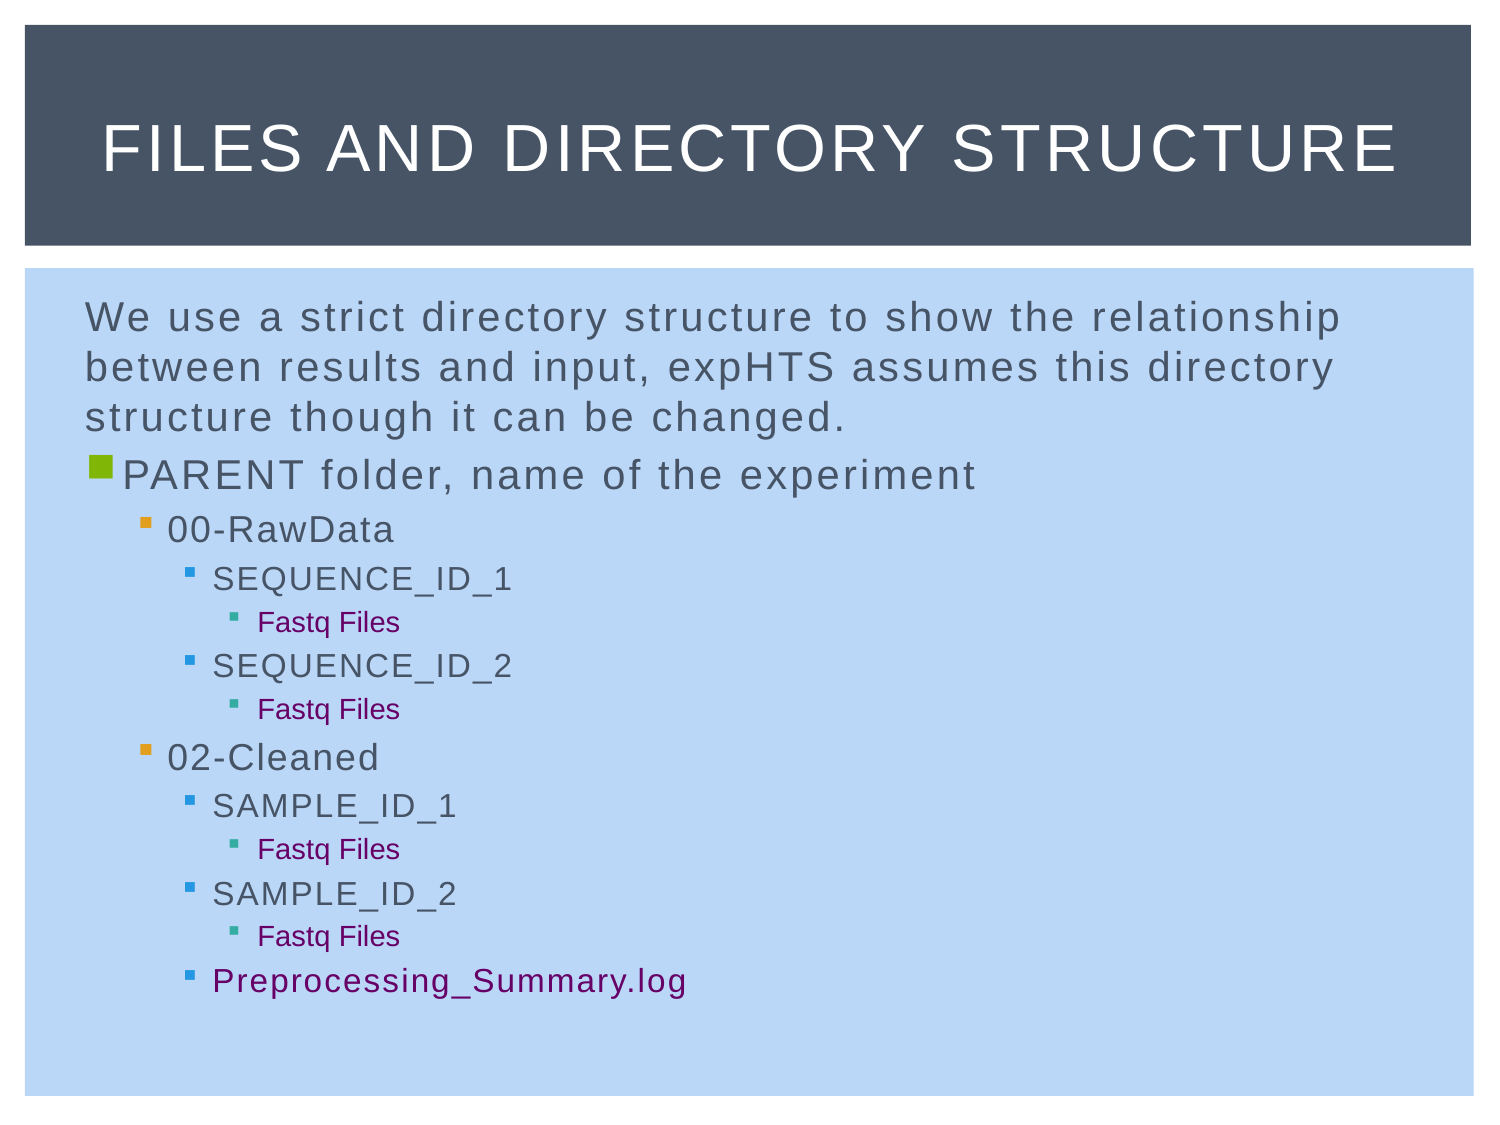

# Files and Directory Structure
We use a strict directory structure to show the relationship between results and input, expHTS assumes this directory structure though it can be changed.
PARENT folder, name of the experiment
00-RawData
SEQUENCE_ID_1
Fastq Files
SEQUENCE_ID_2
Fastq Files
02-Cleaned
SAMPLE_ID_1
Fastq Files
SAMPLE_ID_2
Fastq Files
Preprocessing_Summary.log